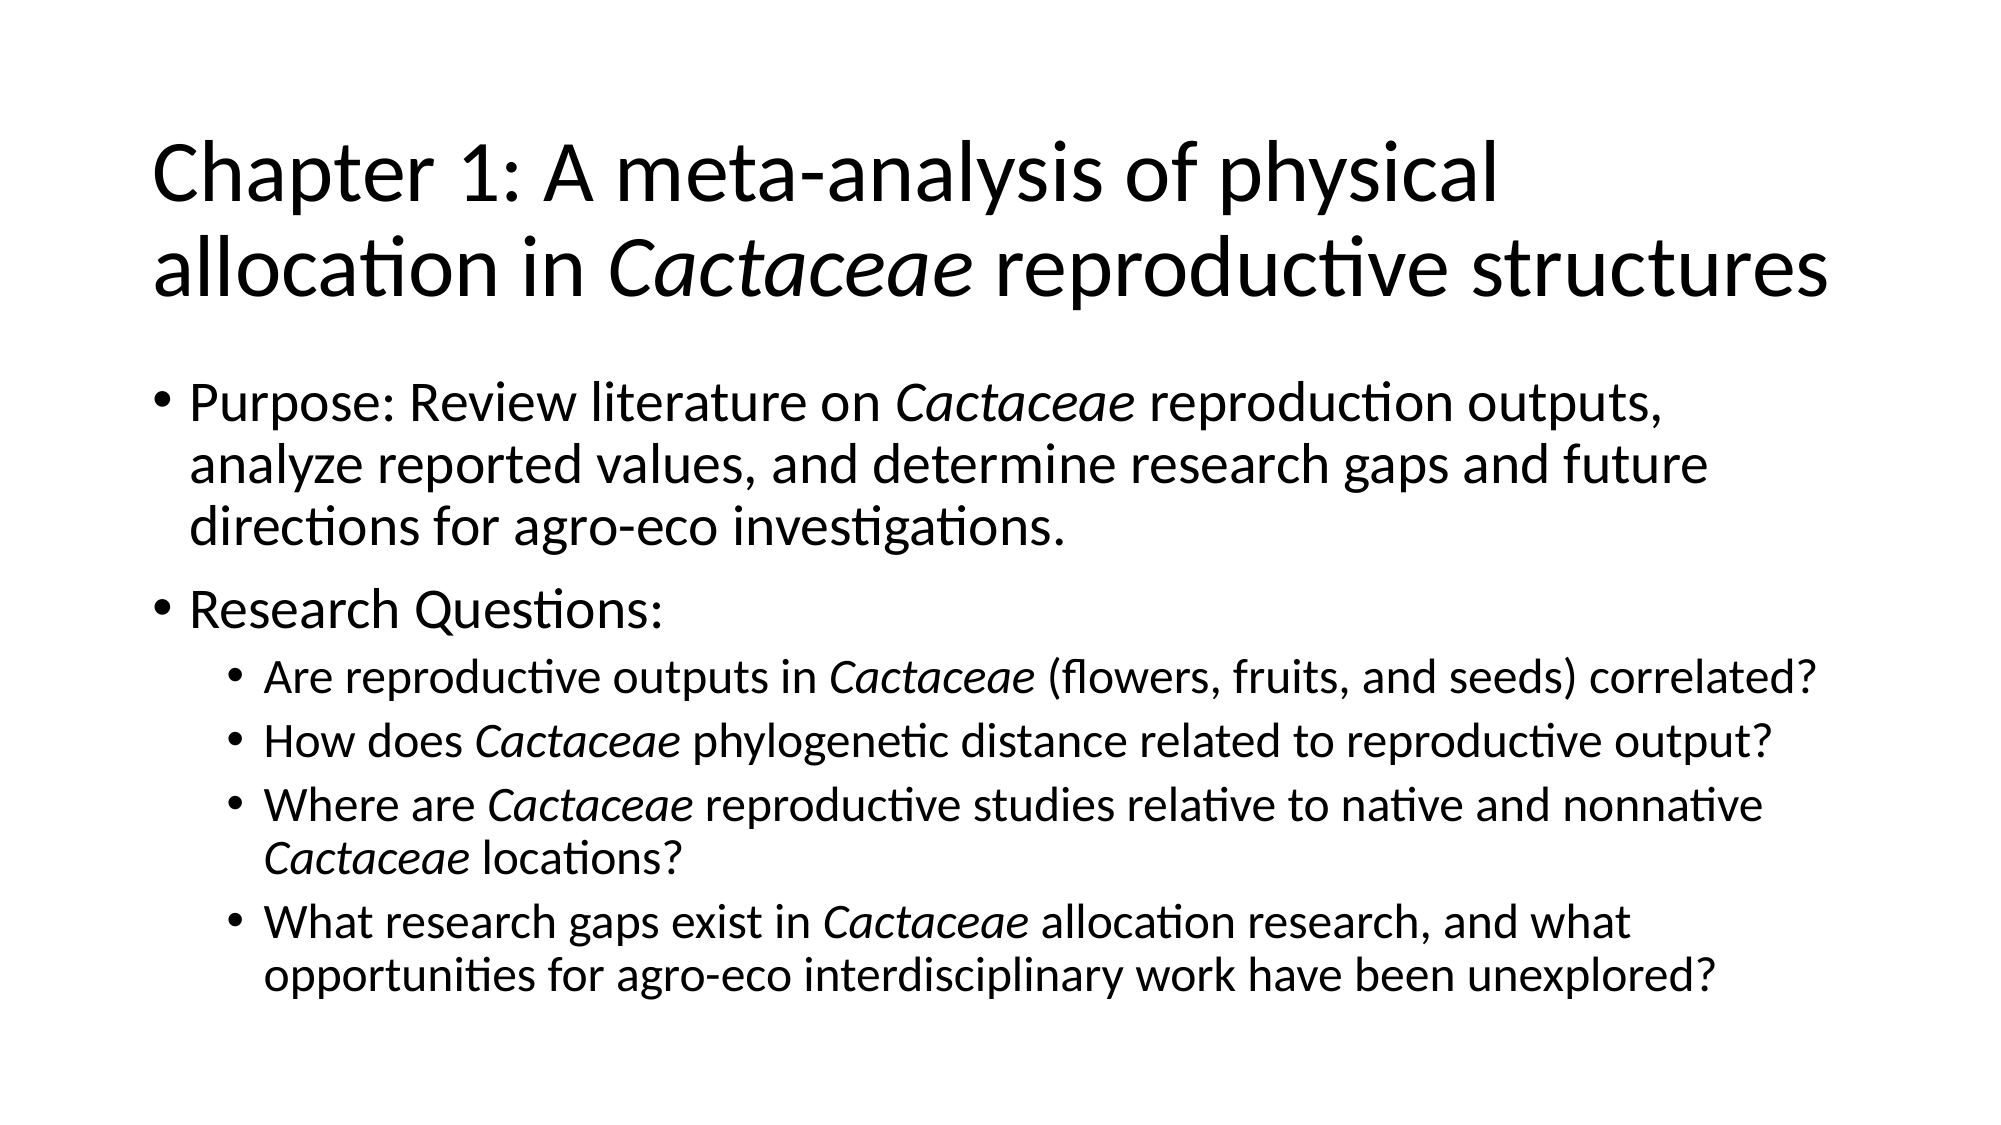

# Chapter 1: A meta-analysis of physical allocation in Cactaceae reproductive structures
Purpose: Review literature on Cactaceae reproduction outputs, analyze reported values, and determine research gaps and future directions for agro-eco investigations.
Research Questions:
Are reproductive outputs in Cactaceae (flowers, fruits, and seeds) correlated?
How does Cactaceae phylogenetic distance related to reproductive output?
Where are Cactaceae reproductive studies relative to native and nonnative Cactaceae locations?
What research gaps exist in Cactaceae allocation research, and what opportunities for agro-eco interdisciplinary work have been unexplored?